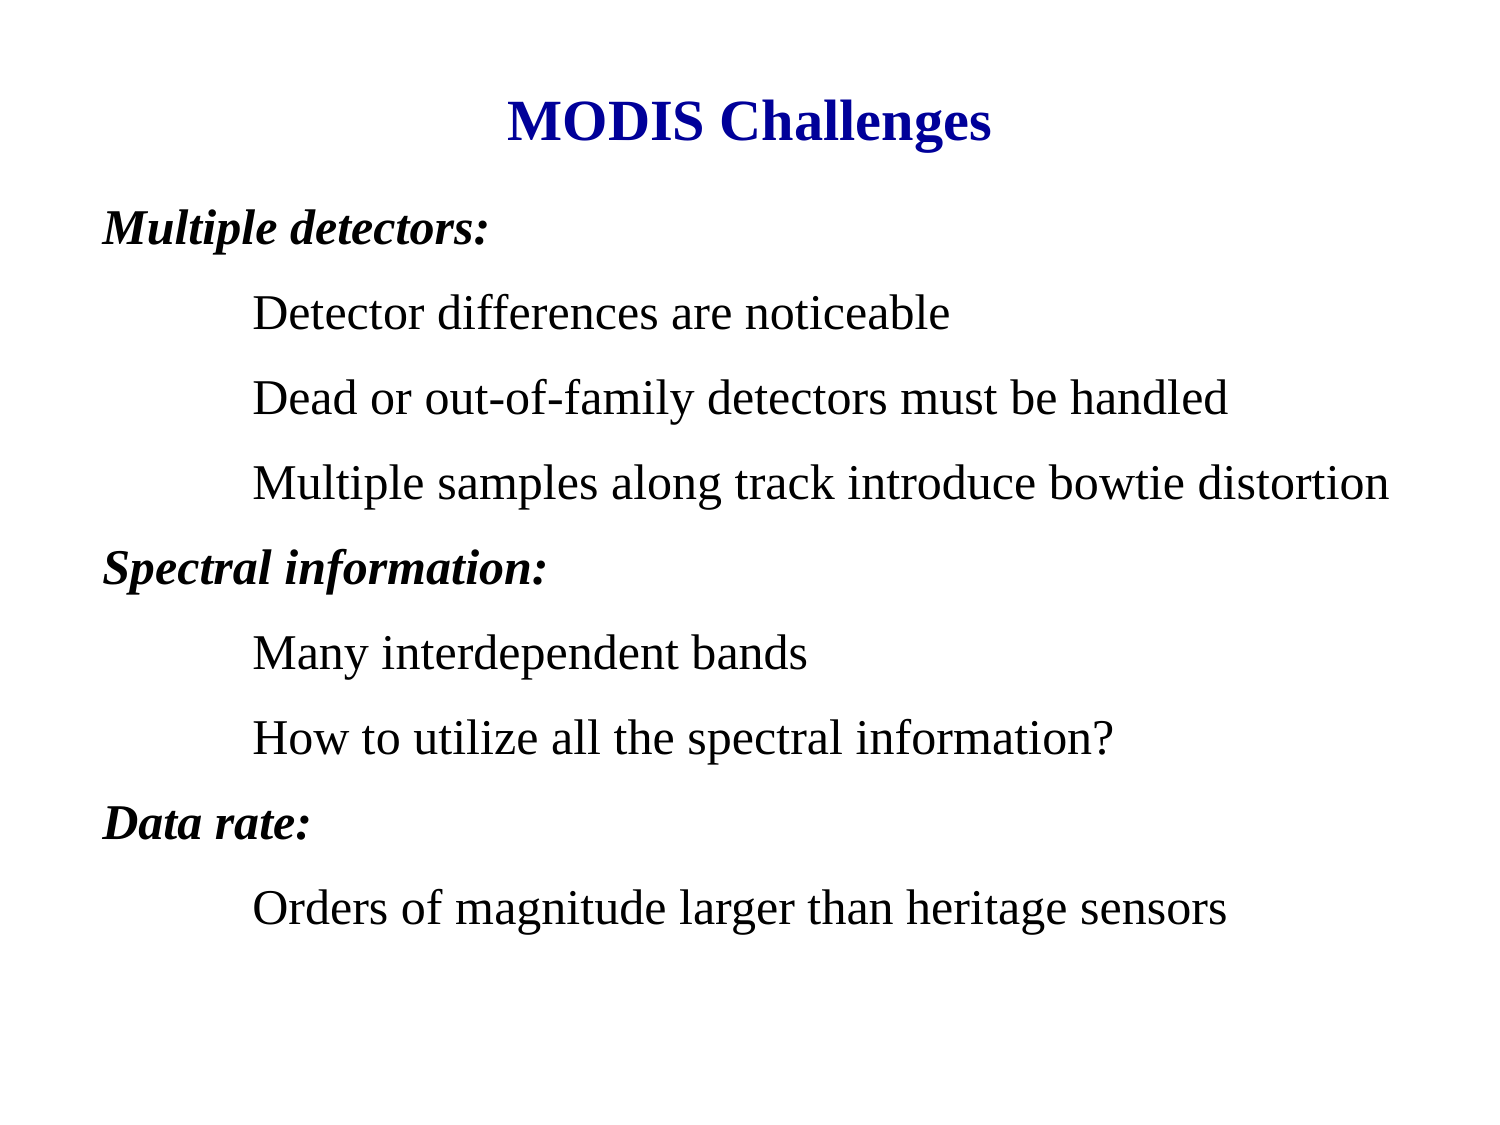

MODIS Challenges
Multiple detectors:
	Detector differences are noticeable
	Dead or out-of-family detectors must be handled
	Multiple samples along track introduce bowtie distortion
Spectral information:
	Many interdependent bands
	How to utilize all the spectral information?
Data rate:
	Orders of magnitude larger than heritage sensors